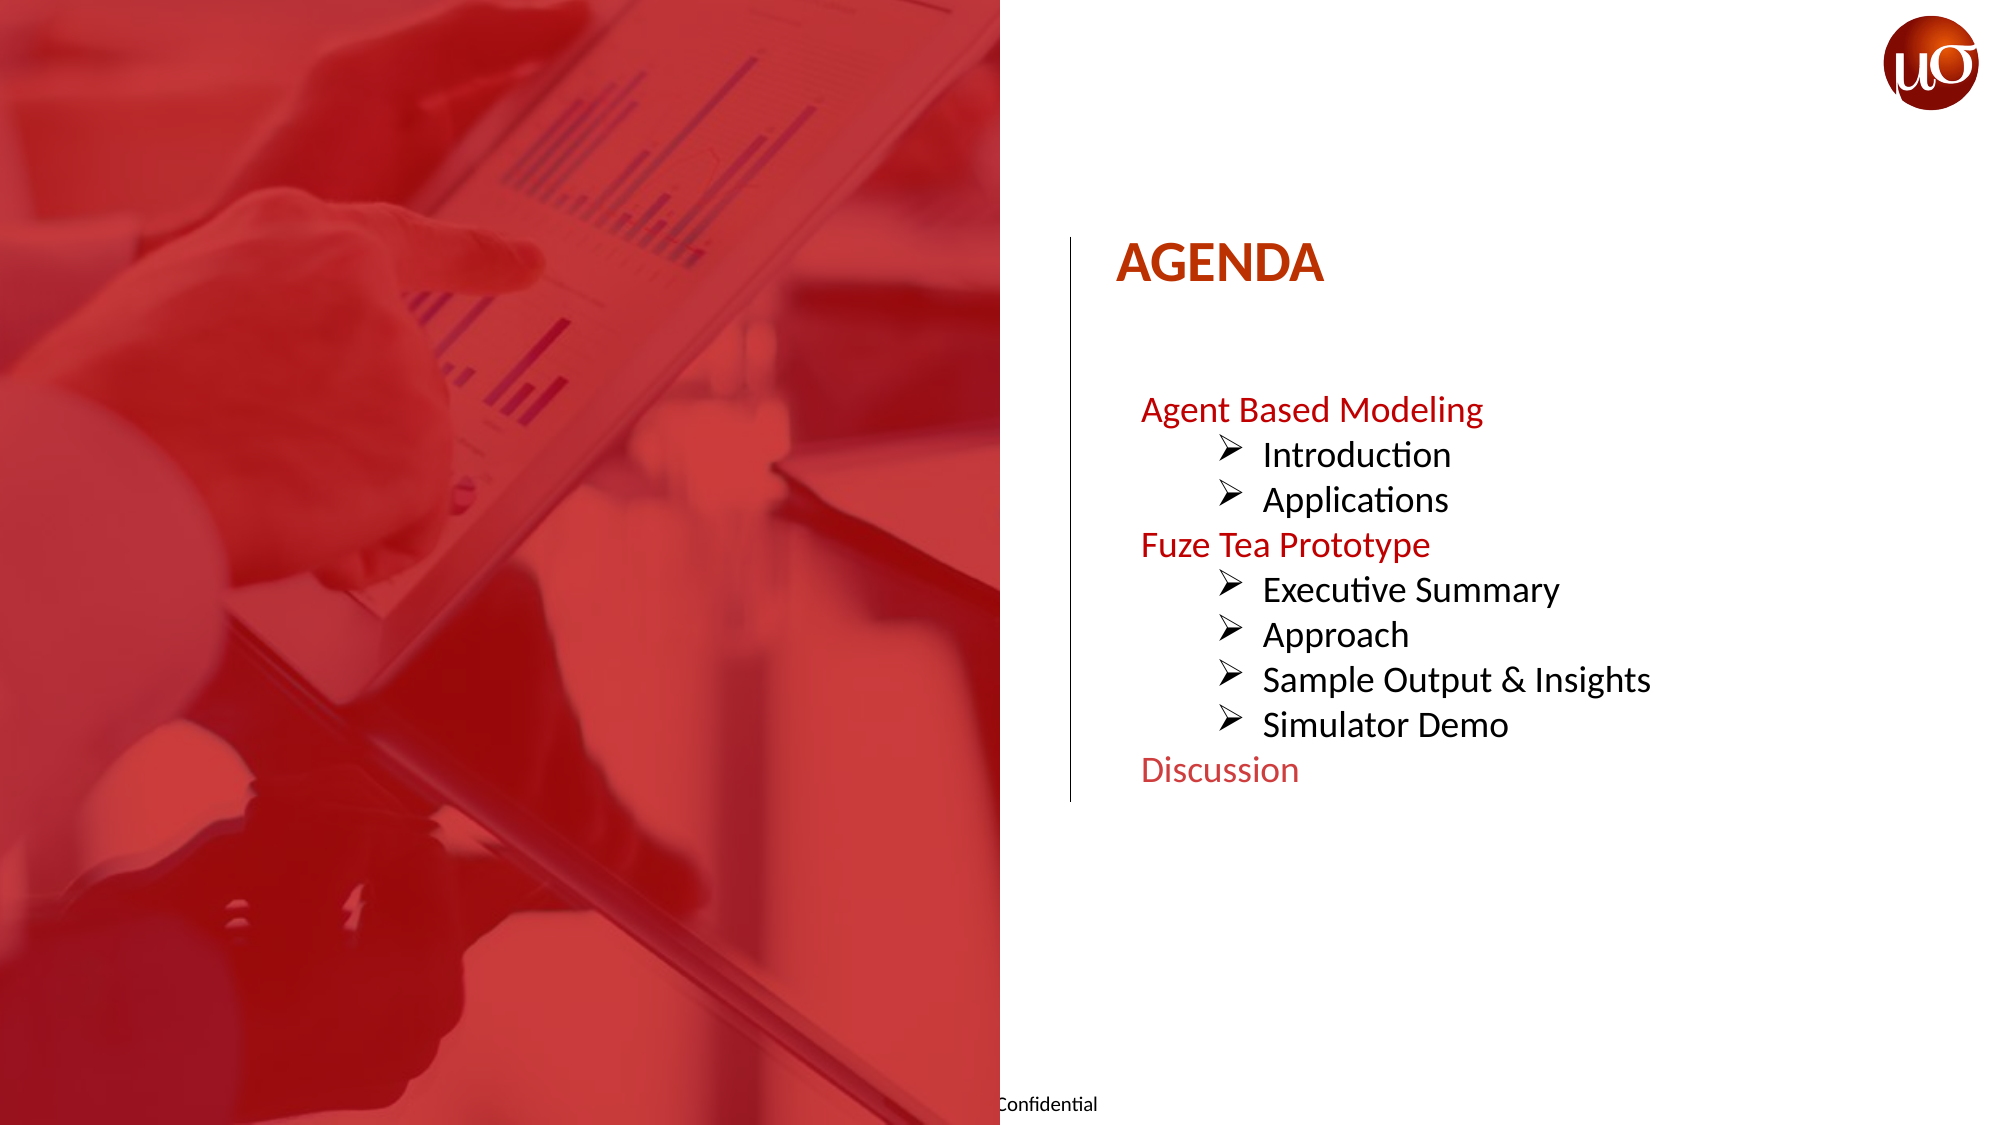

AGENDA
Agent Based Modeling
Introduction
Applications
Fuze Tea Prototype
Executive Summary
Approach
Sample Output & Insights
Simulator Demo
Discussion